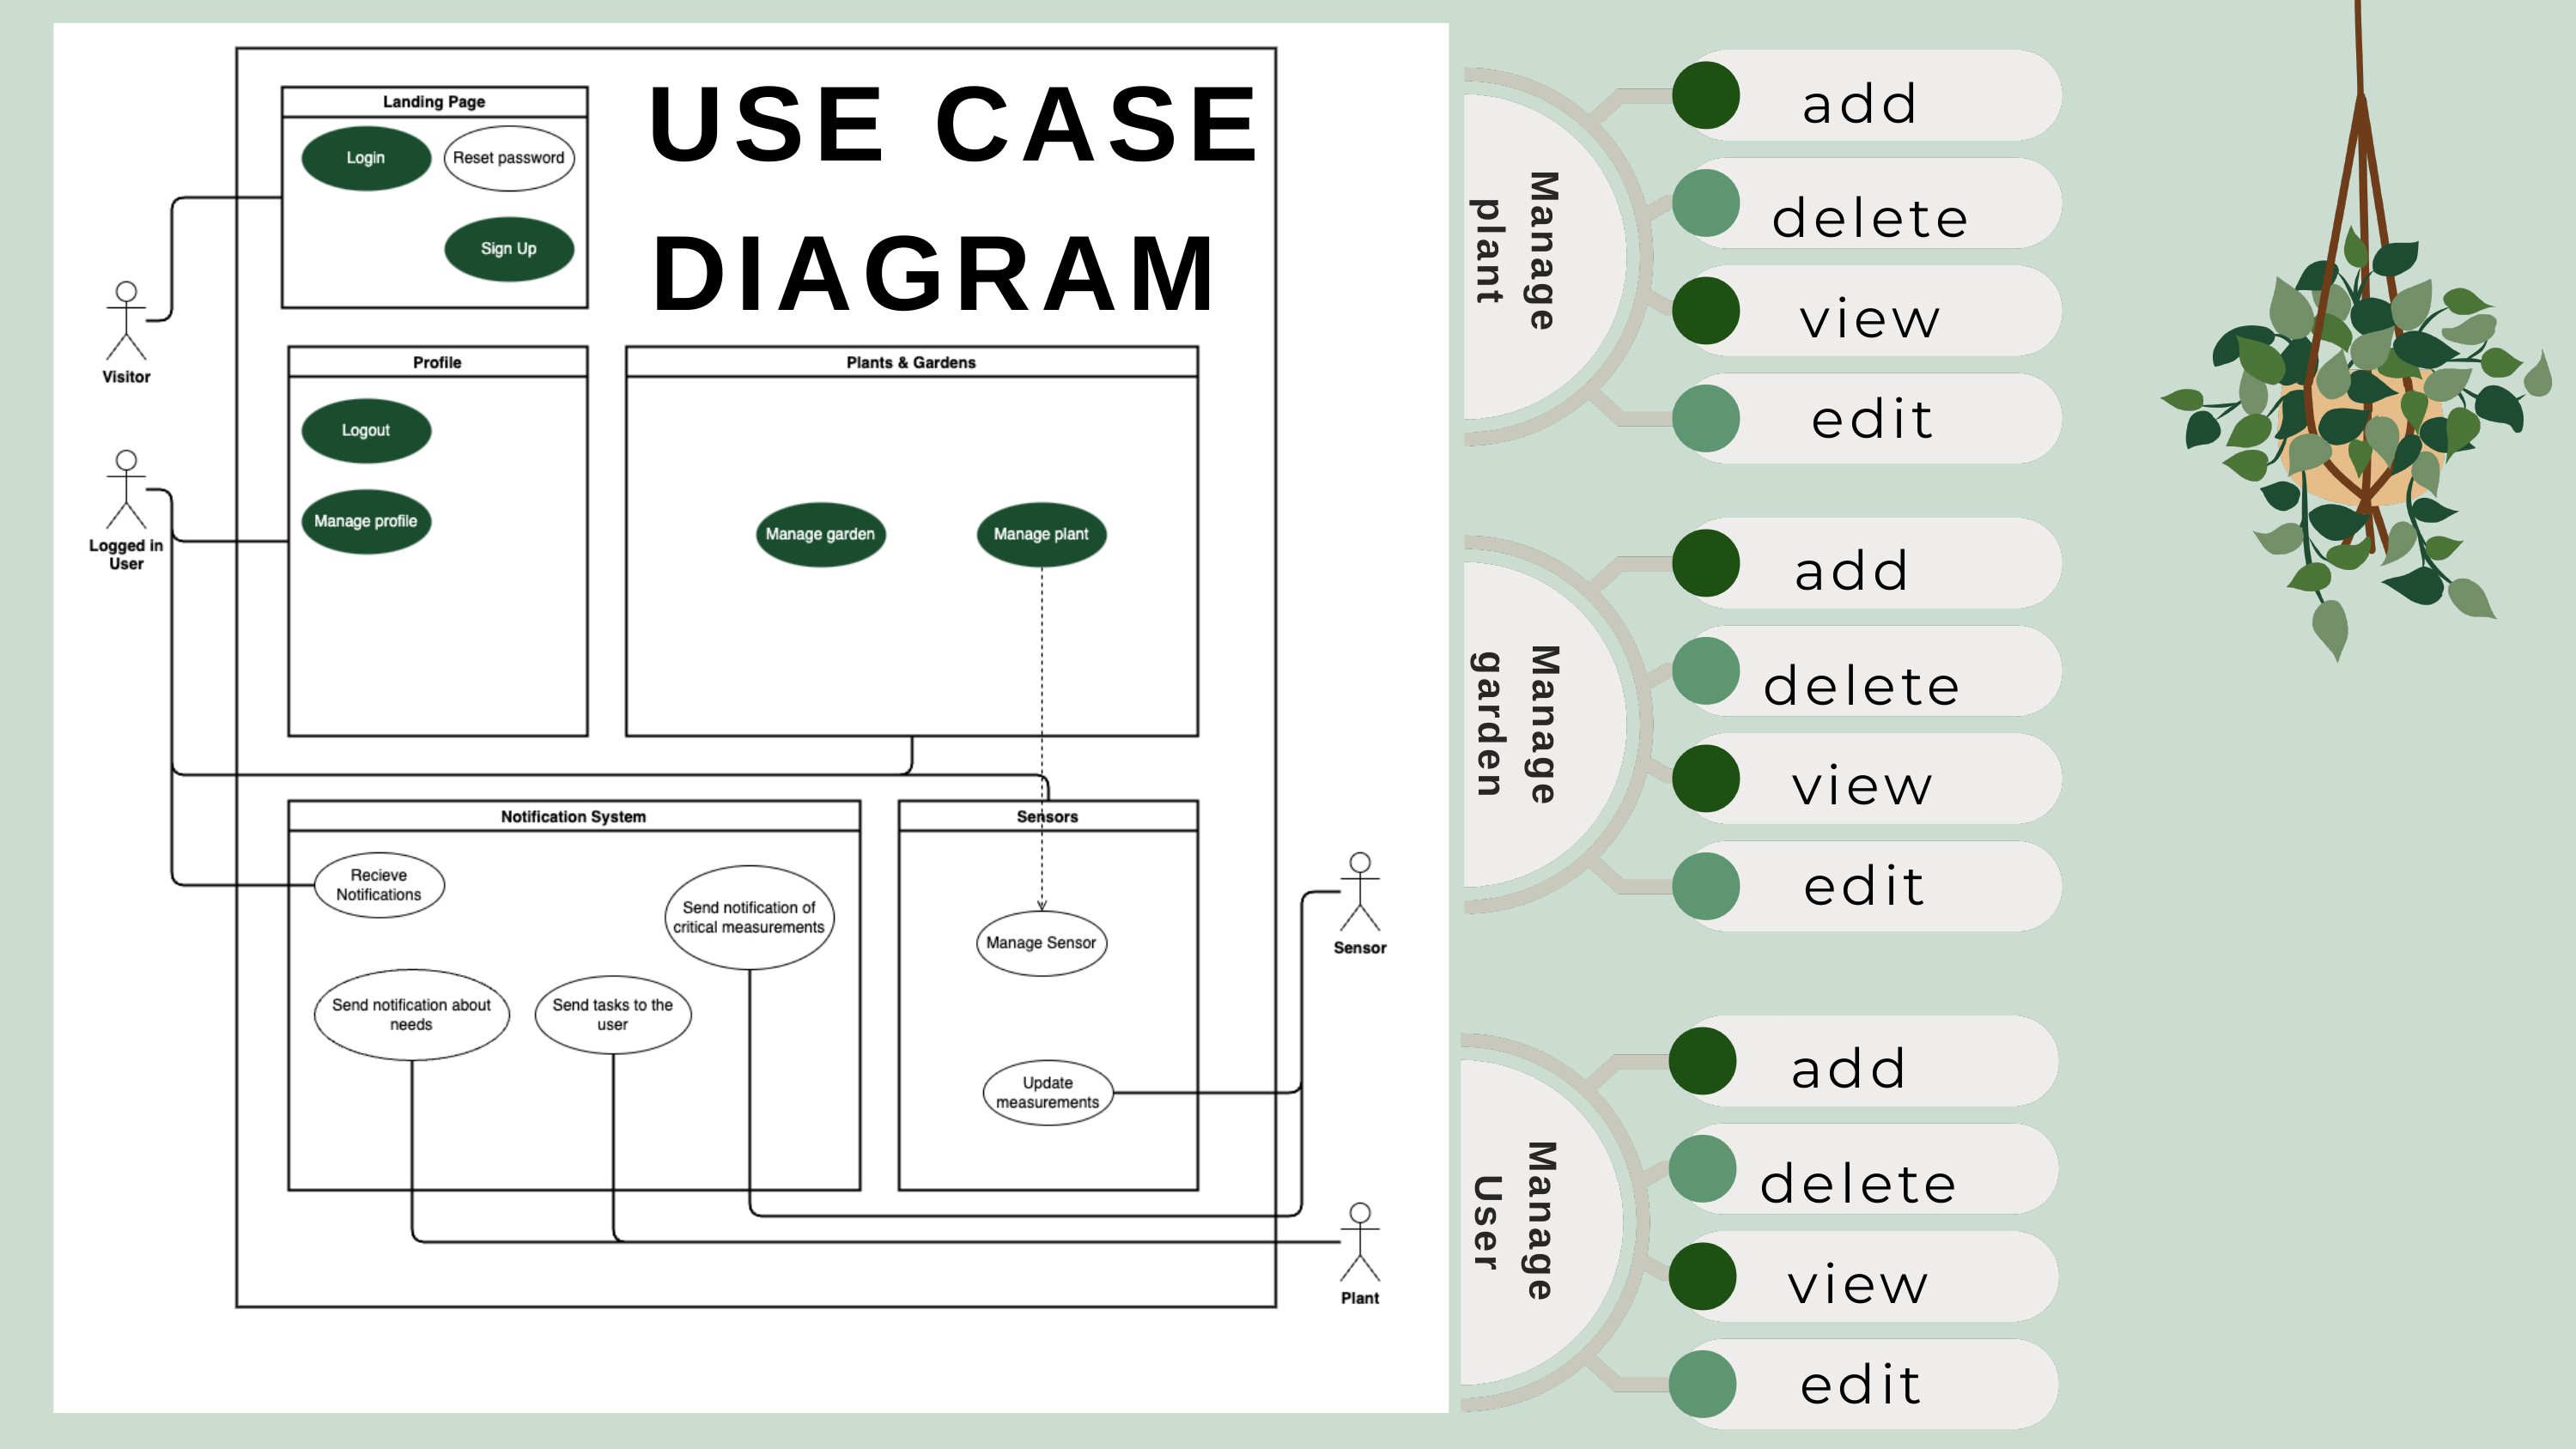

USE CASE
DIAGRAM

add
delete
Manage
plant
view
edit

add
delete
Manage
garden
view
edit

add
delete
Manage User
view
edit